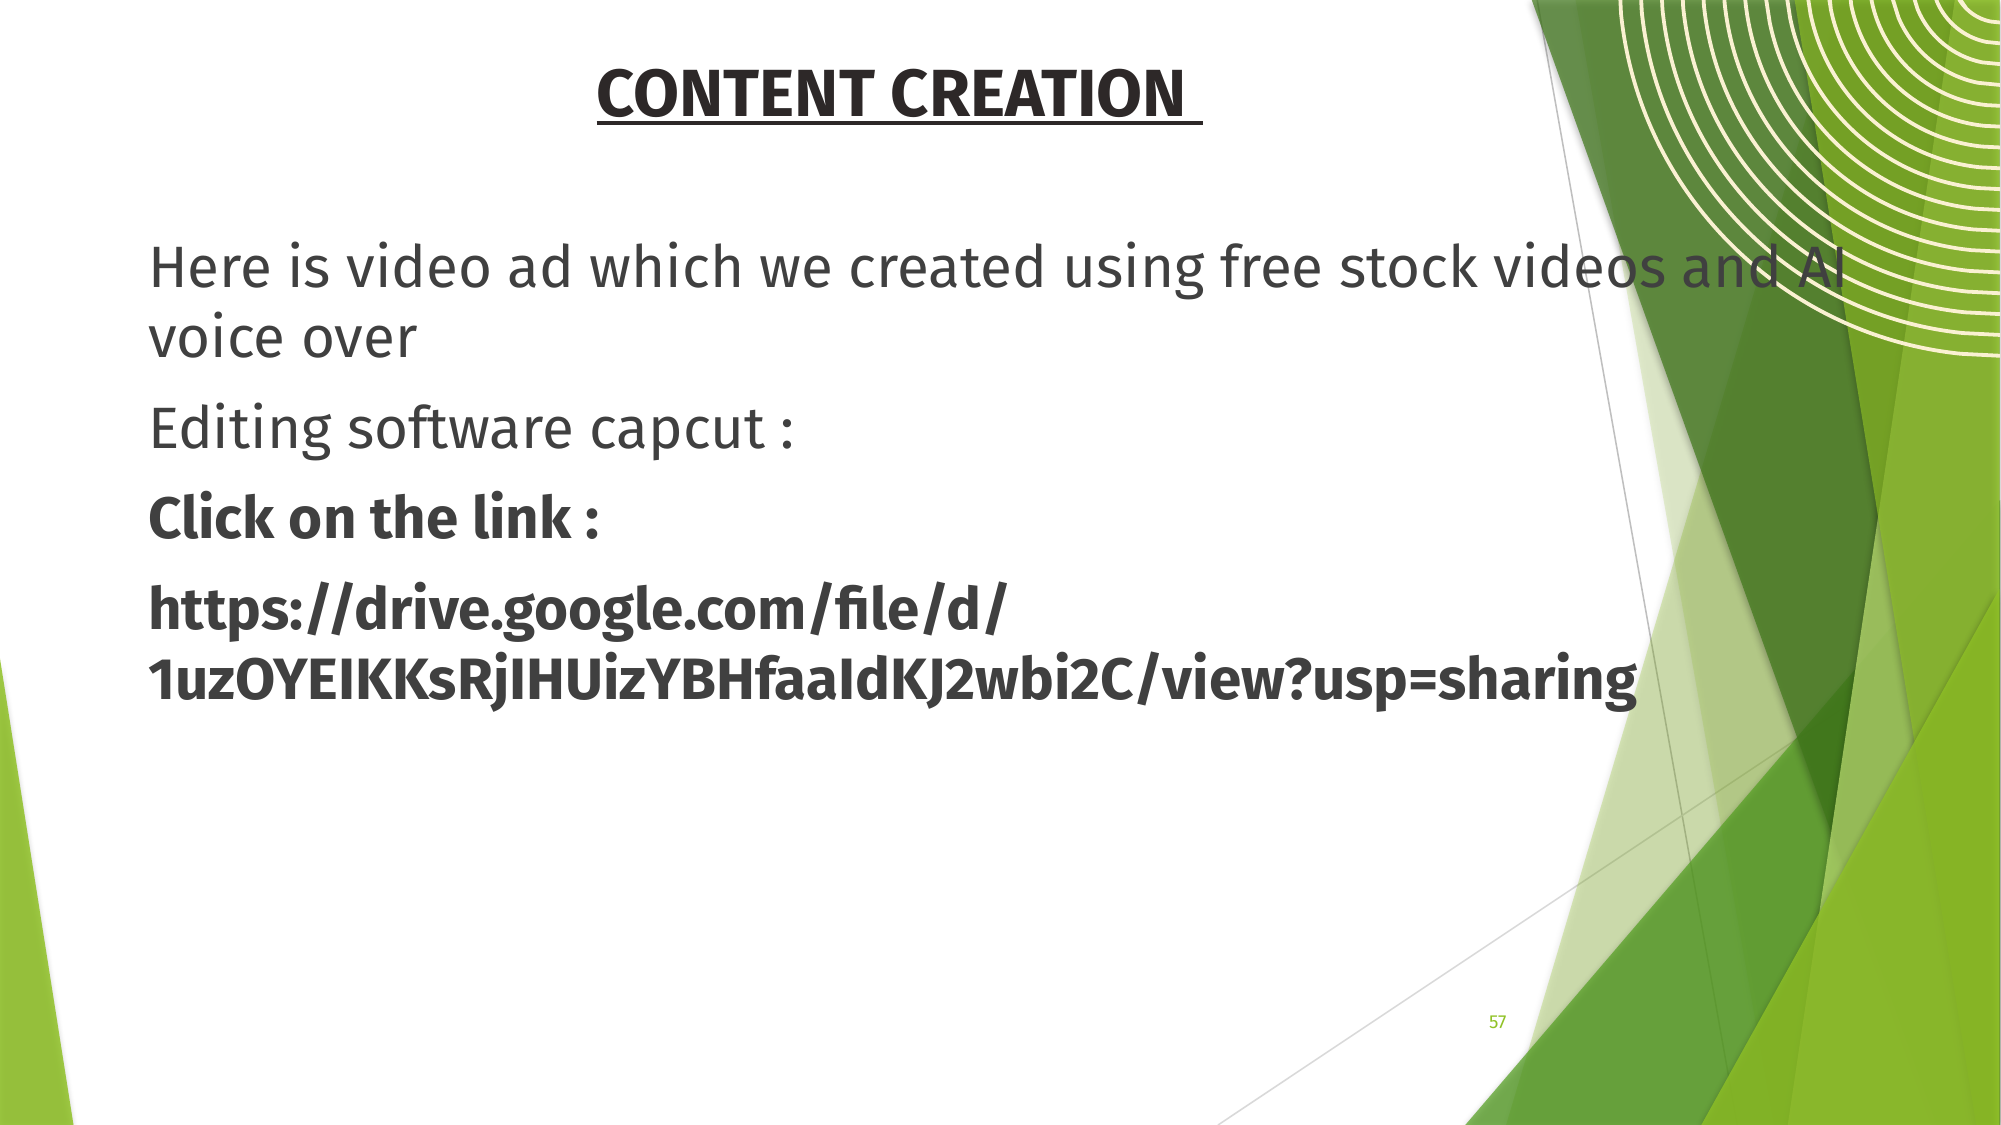

# CONTENT CREATION
Here is video ad which we created using free stock videos and AI voice over
Editing software capcut :
Click on the link :
https://drive.google.com/file/d/1uzOYEIKKsRjIHUizYBHfaaIdKJ2wbi2C/view?usp=sharing
57